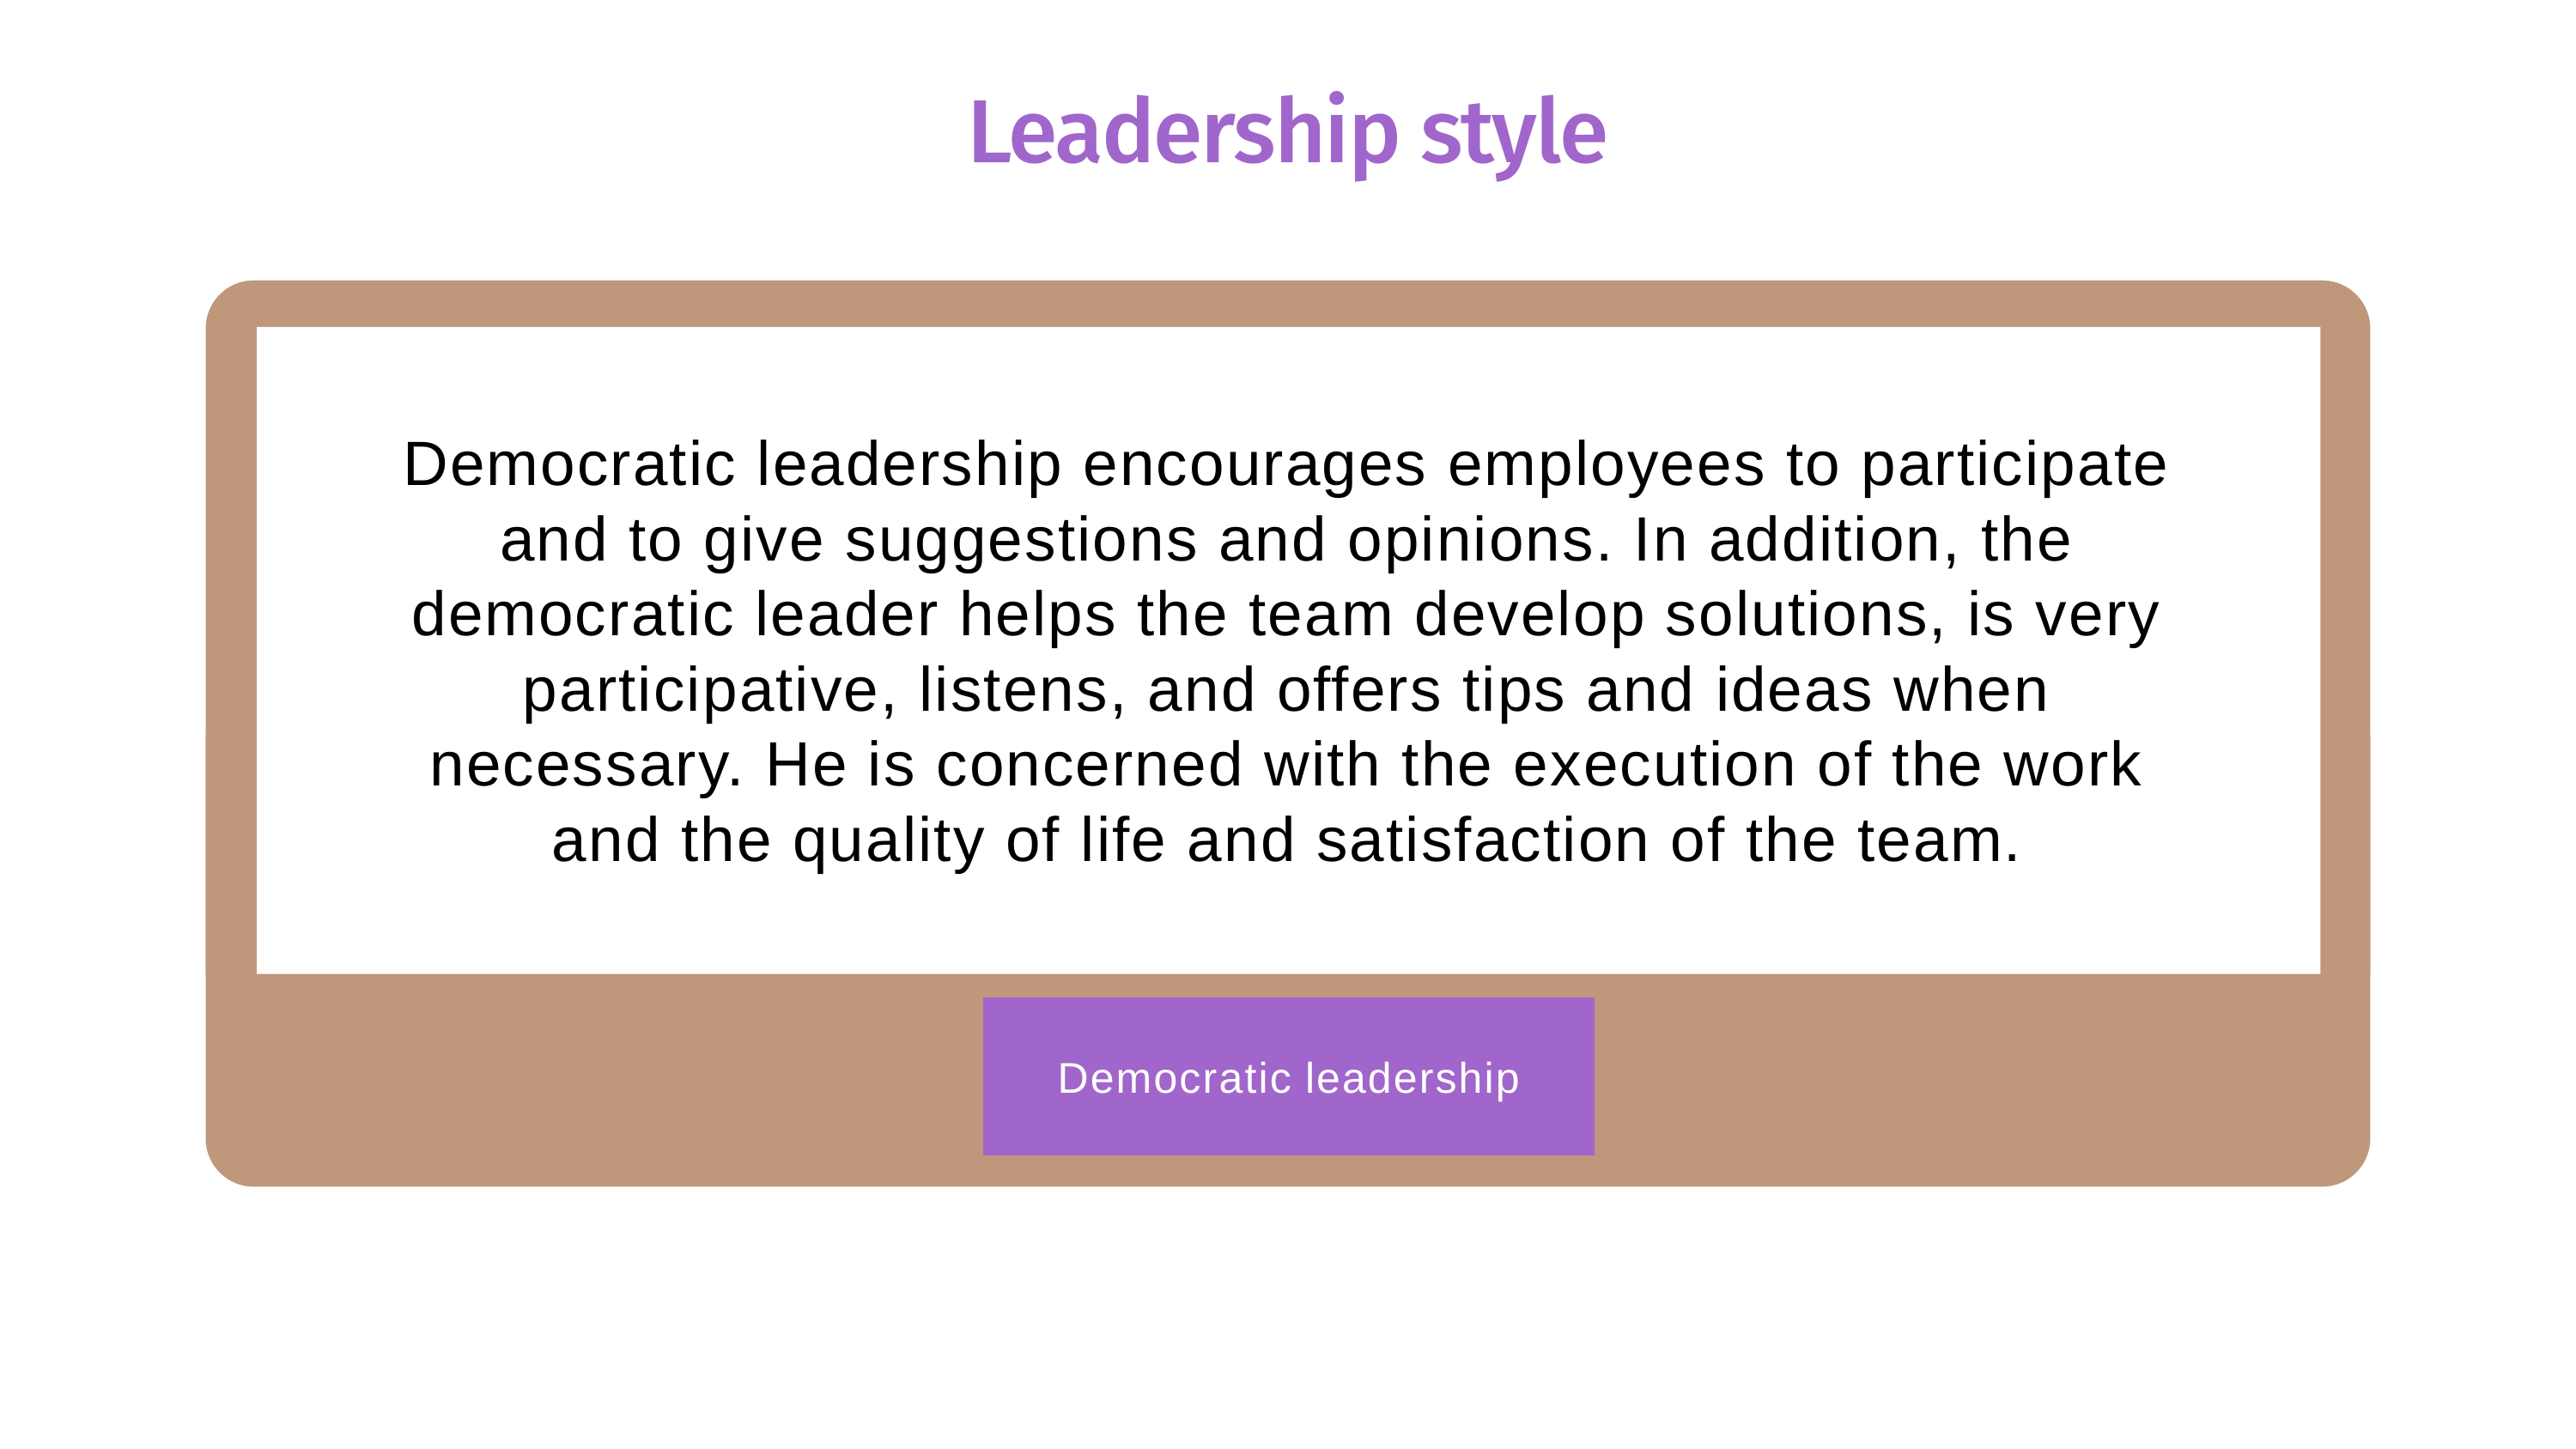

Leadership style

Democratic leadership encourages employees to participate and to give suggestions and opinions. In addition, the democratic leader helps the team develop solutions, is very participative, listens, and offers tips and ideas when necessary. He is concerned with the execution of the work and the quality of life and satisfaction of the team.

Democratic leadership
Democratic leadership